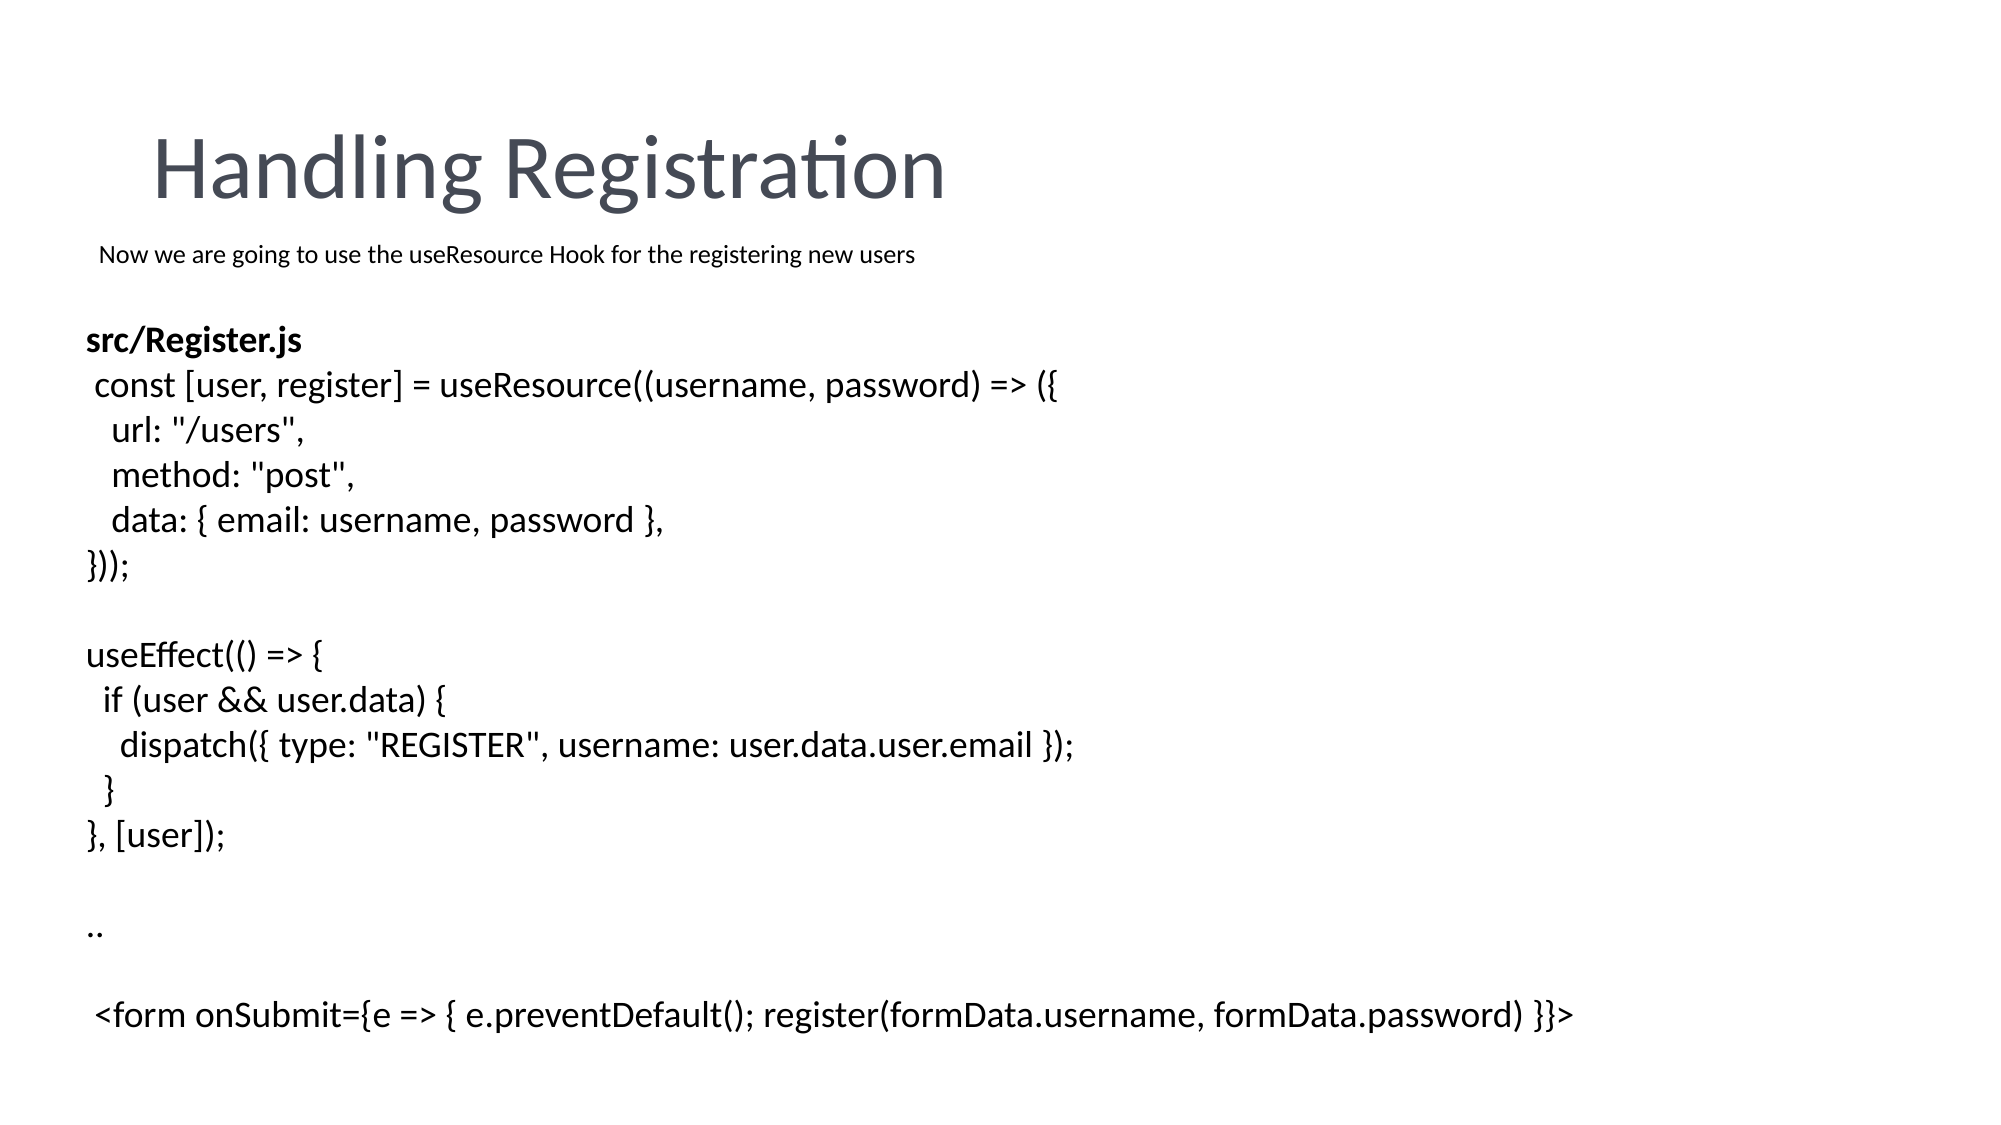

# Handling Registration
Now we are going to use the useResource Hook for the registering new users

src/Register.js
 const [user, register] = useResource((username, password) => ({
   url: "/users",
   method: "post",
   data: { email: username, password },
}));

useEffect(() => {
  if (user && user.data) {
    dispatch({ type: "REGISTER", username: user.data.user.email });
  }
}, [user]);

..

 <form onSubmit={e => { e.preventDefault(); register(formData.username, formData.password) }}>